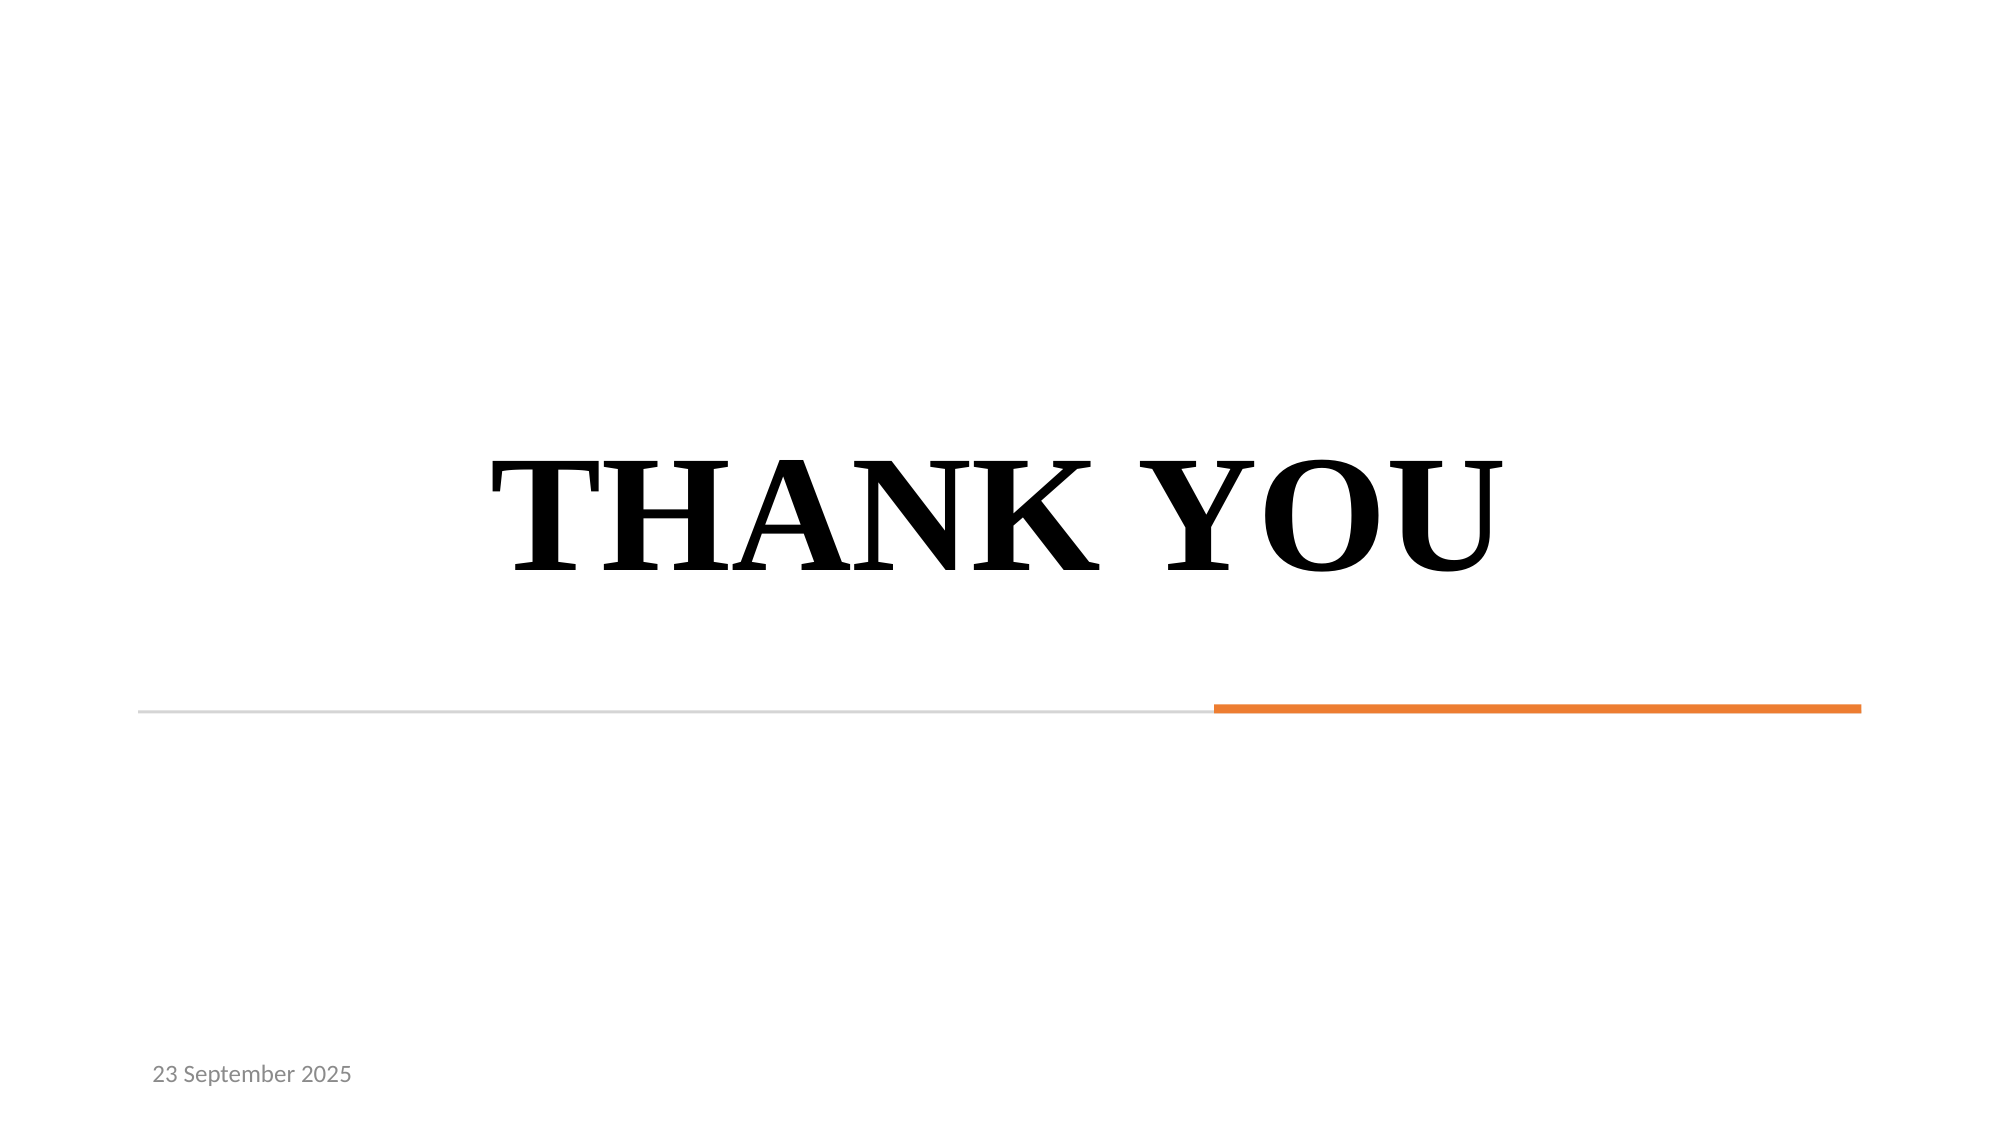

# THANK YOU

23 September 2025
BATTERY MANAGEMENT SYSTEM
13